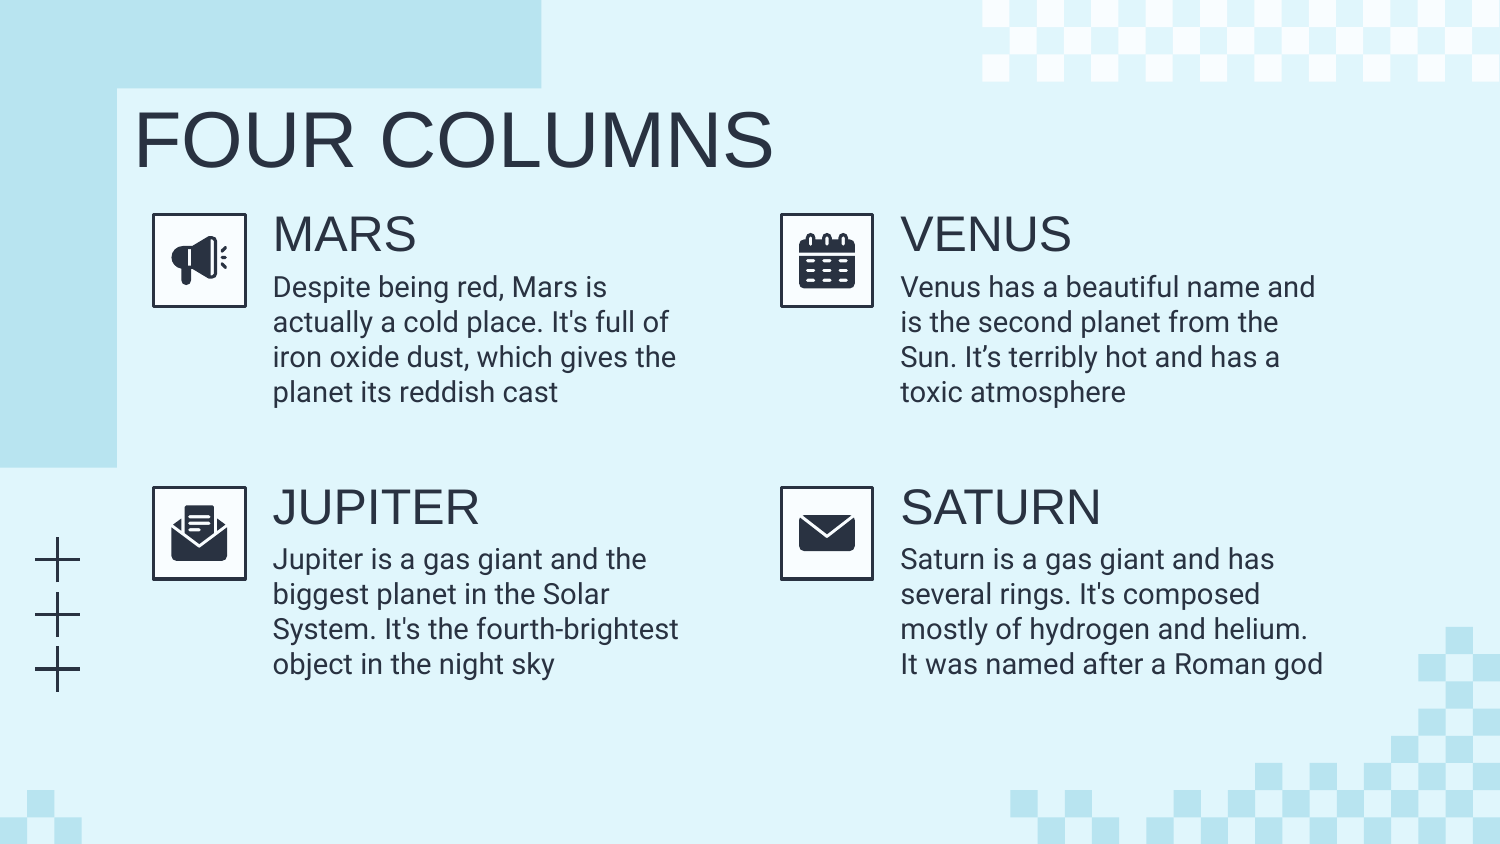

# FOUR COLUMNS

MARS
VENUS

Despite being red, Mars is actually a cold place. It's full of iron oxide dust, which gives the planet its reddish cast
Venus has a beautiful name and is the second planet from the Sun. It’s terribly hot and has a toxic atmosphere

JUPITER
SATURN

Jupiter is a gas giant and the biggest planet in the Solar System. It's the fourth-brightest object in the night sky
Saturn is a gas giant and has several rings. It's composed mostly of hydrogen and helium. It was named after a Roman god